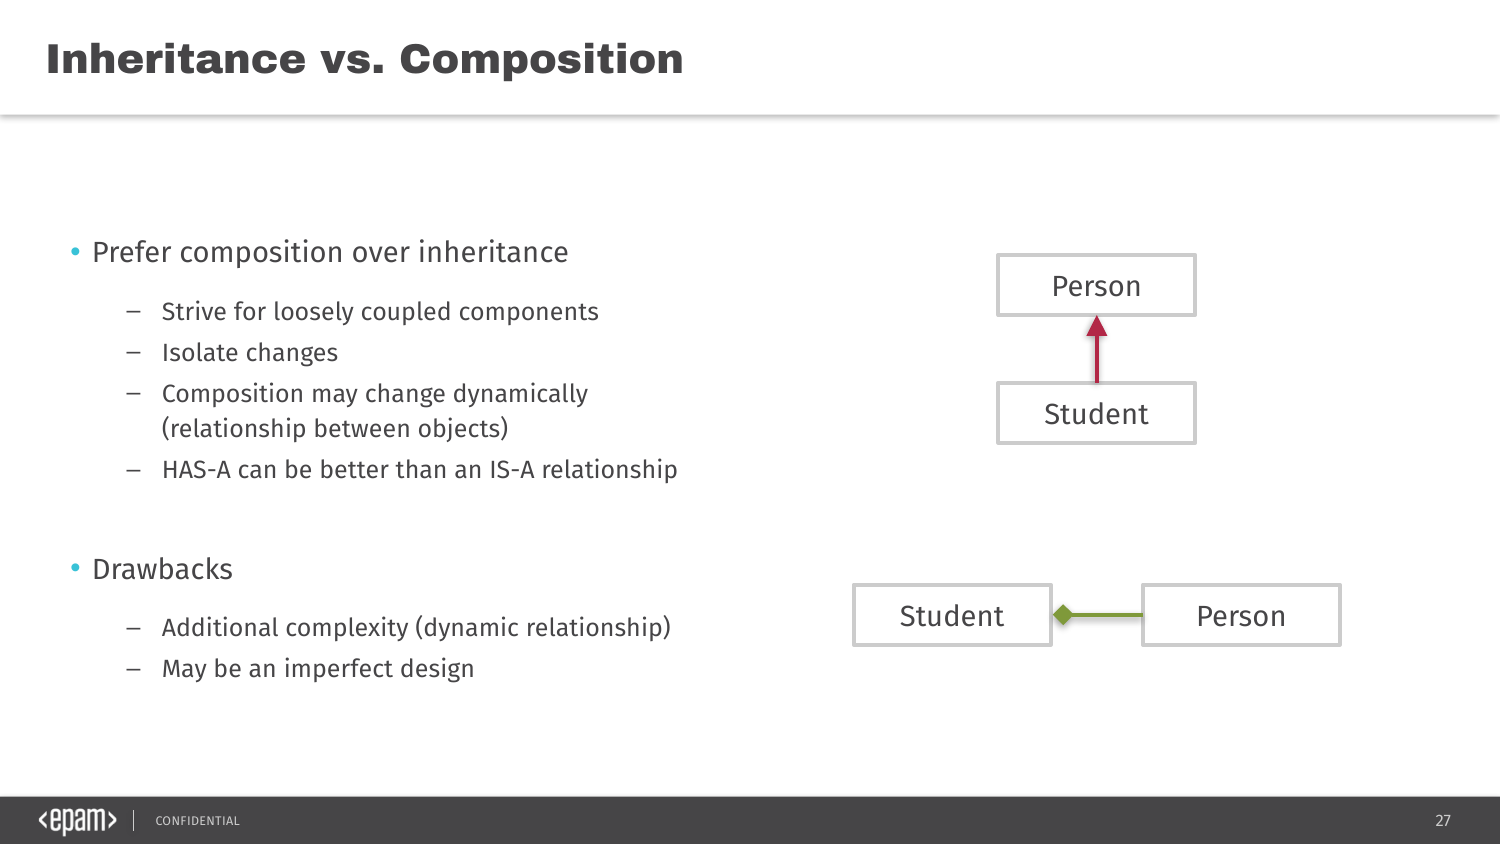

Inheritance vs. Composition
Prefer composition over inheritance
Strive for loosely coupled components
Isolate changes
Composition may change dynamically (relationship between objects)
HAS-A can be better than an IS-A relationship

Drawbacks
Additional complexity (dynamic relationship)
May be an imperfect design
Person
Student
Student
Person